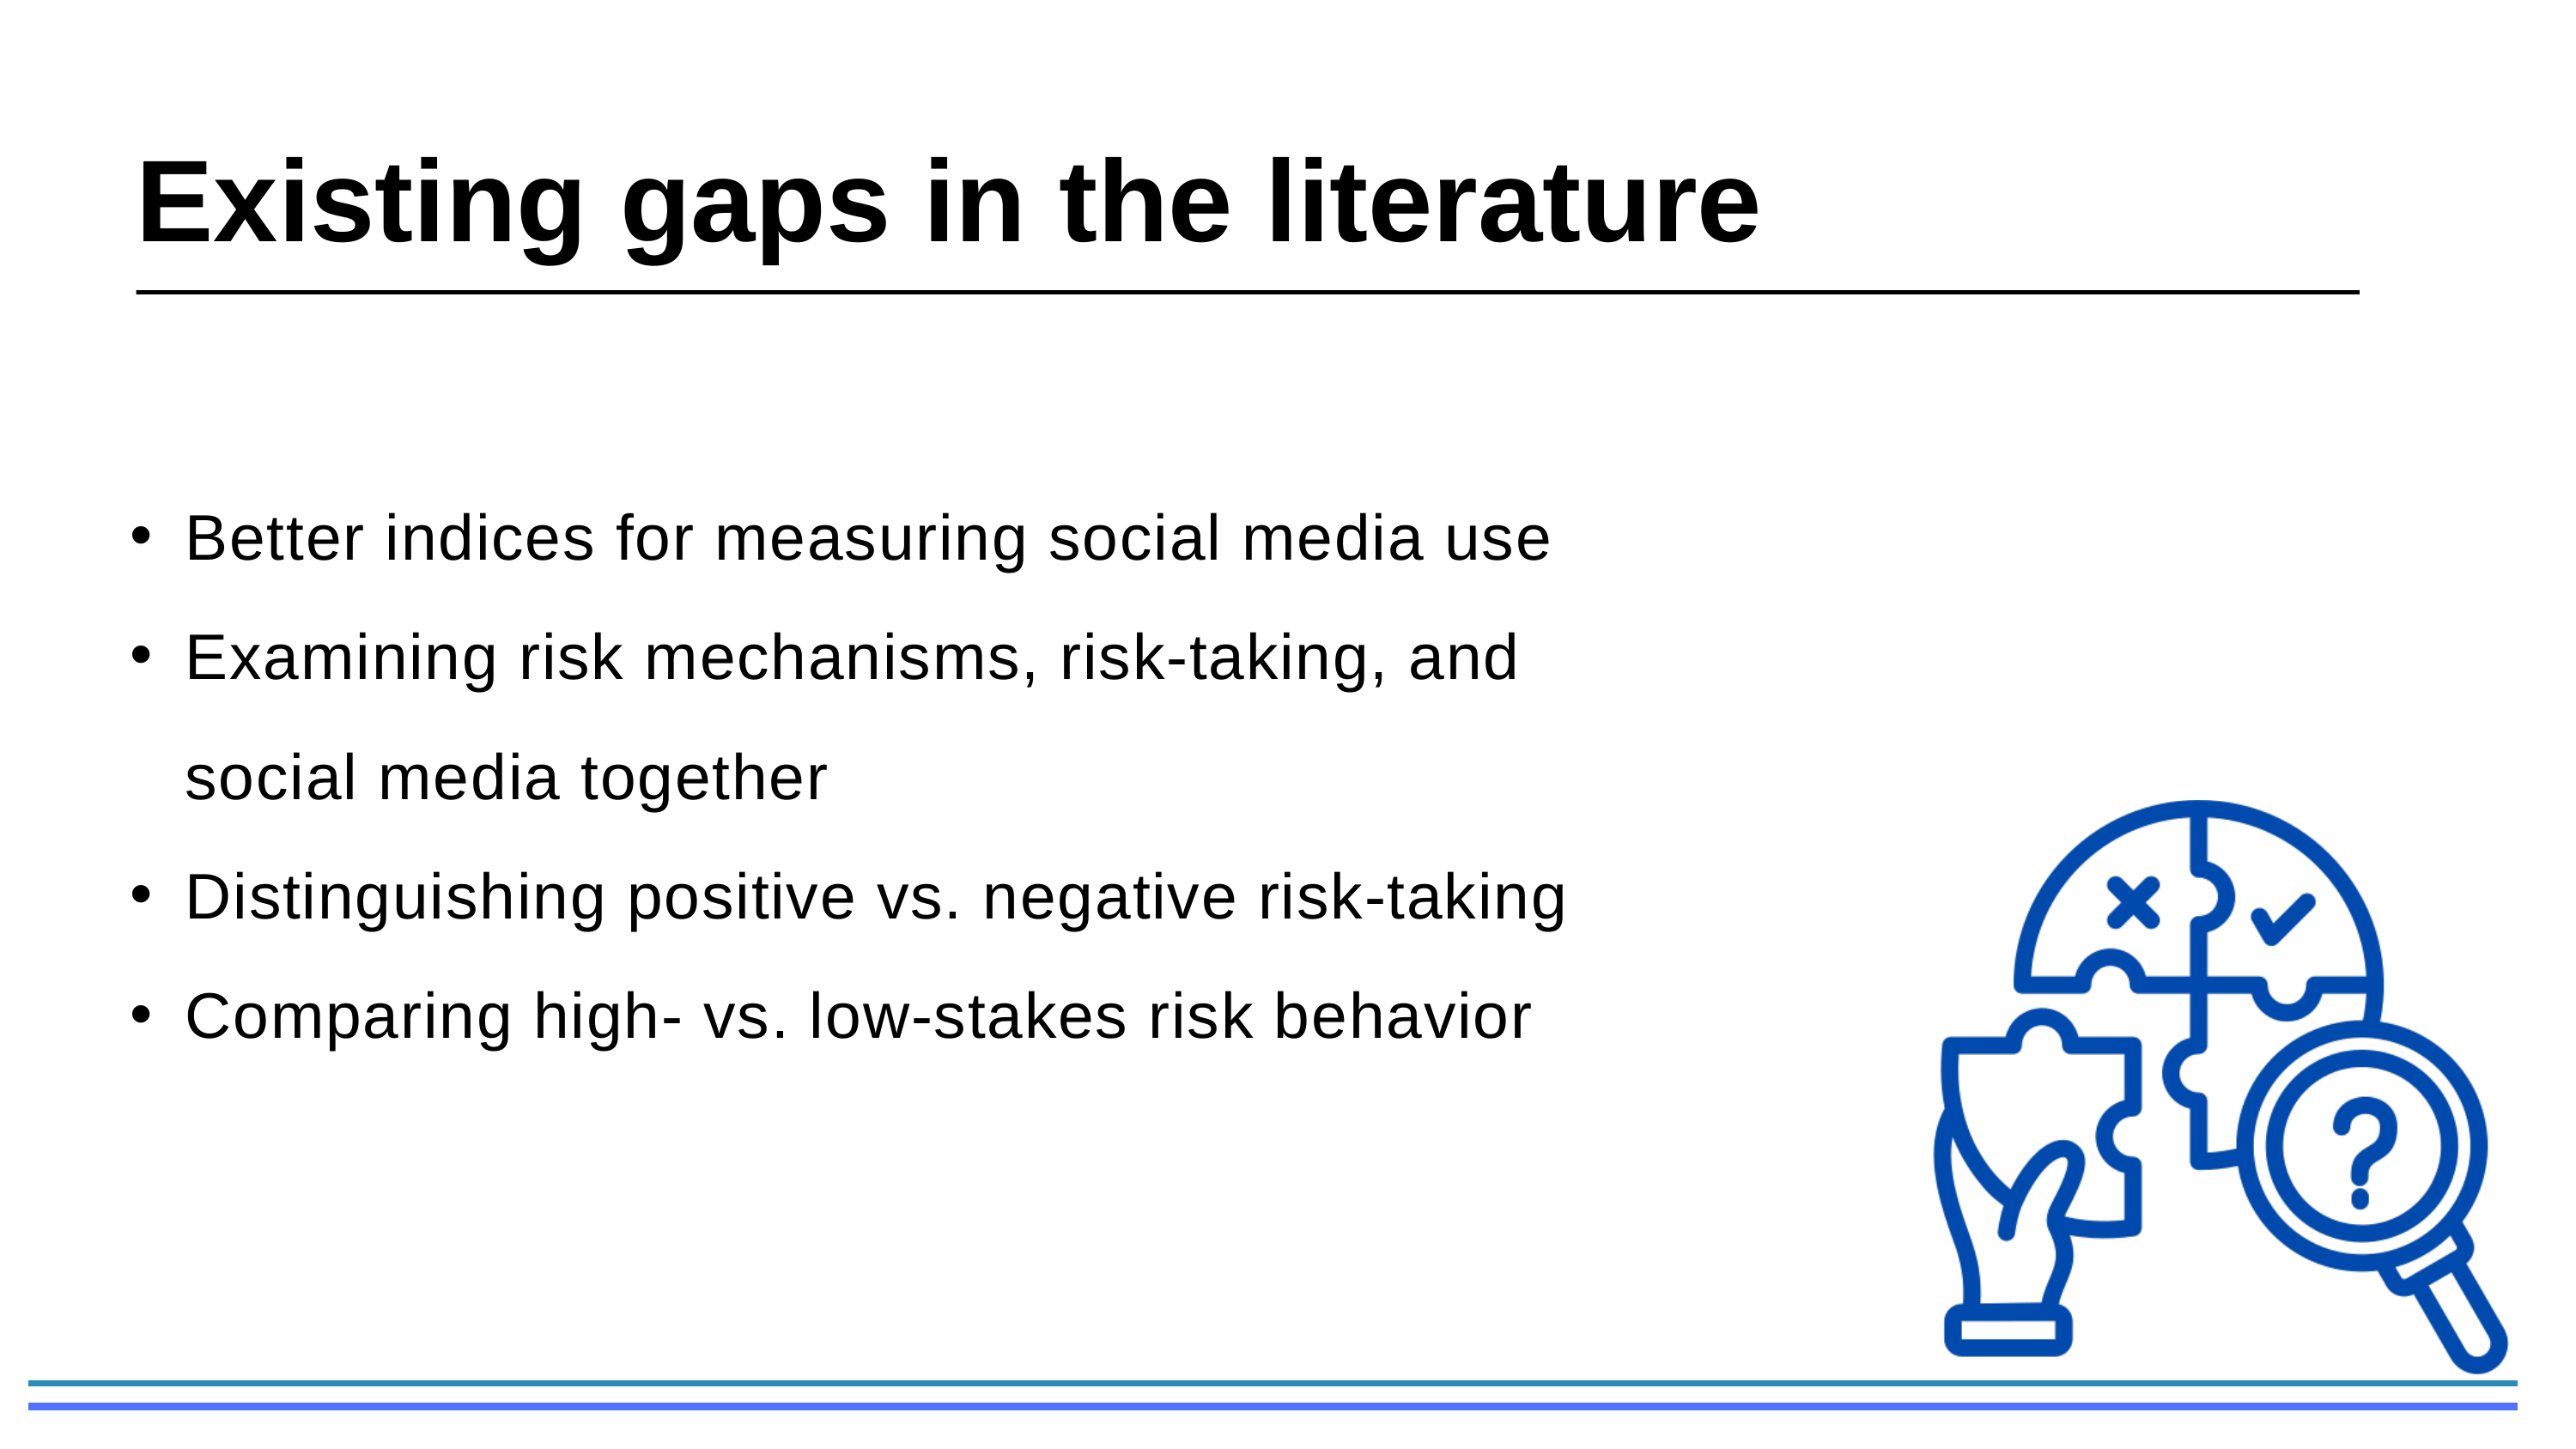

Existing gaps in the literature

Better indices for measuring social media use
Examining risk mechanisms, risk-taking, and social media together
Distinguishing positive vs. negative risk-taking
Comparing high- vs. low-stakes risk behavior